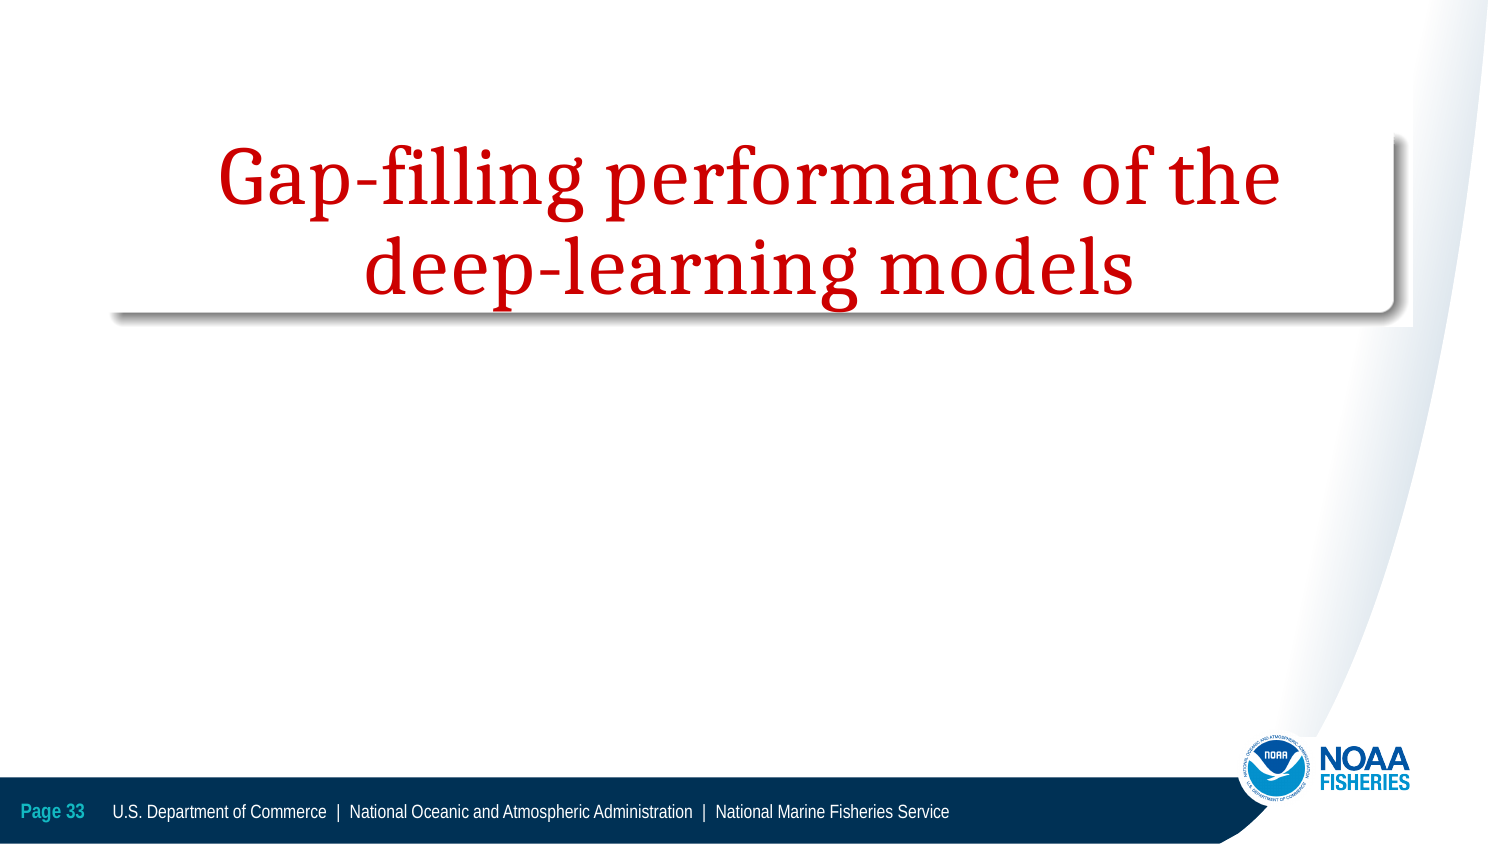

# Gap-filling performance of the deep-learning models